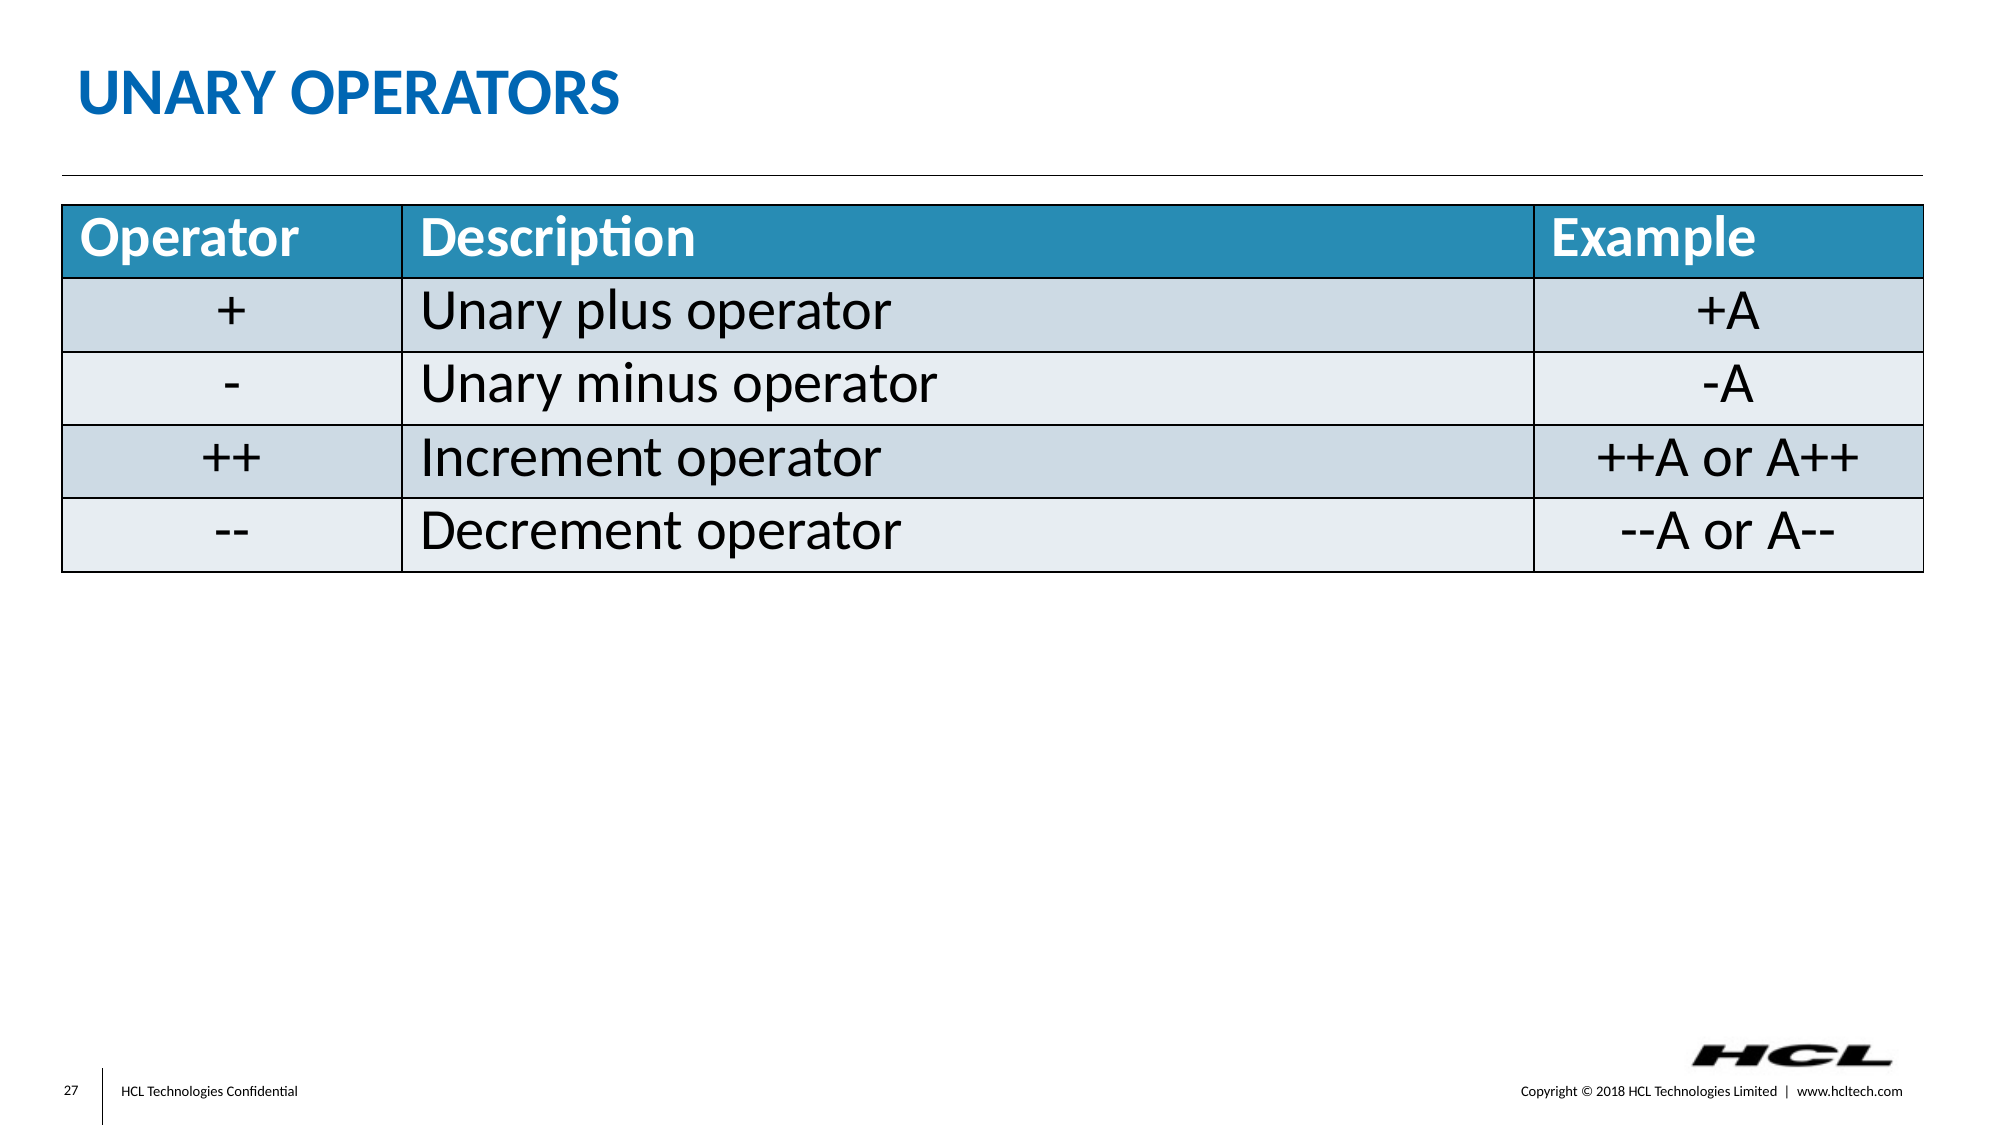

# UNARY OPERATORS
| Operator | Description | Example |
| --- | --- | --- |
| + | Unary plus operator | +A |
| - | Unary minus operator | -A |
| ++ | Increment operator | ++A or A++ |
| -- | Decrement operator | --A or A-- |